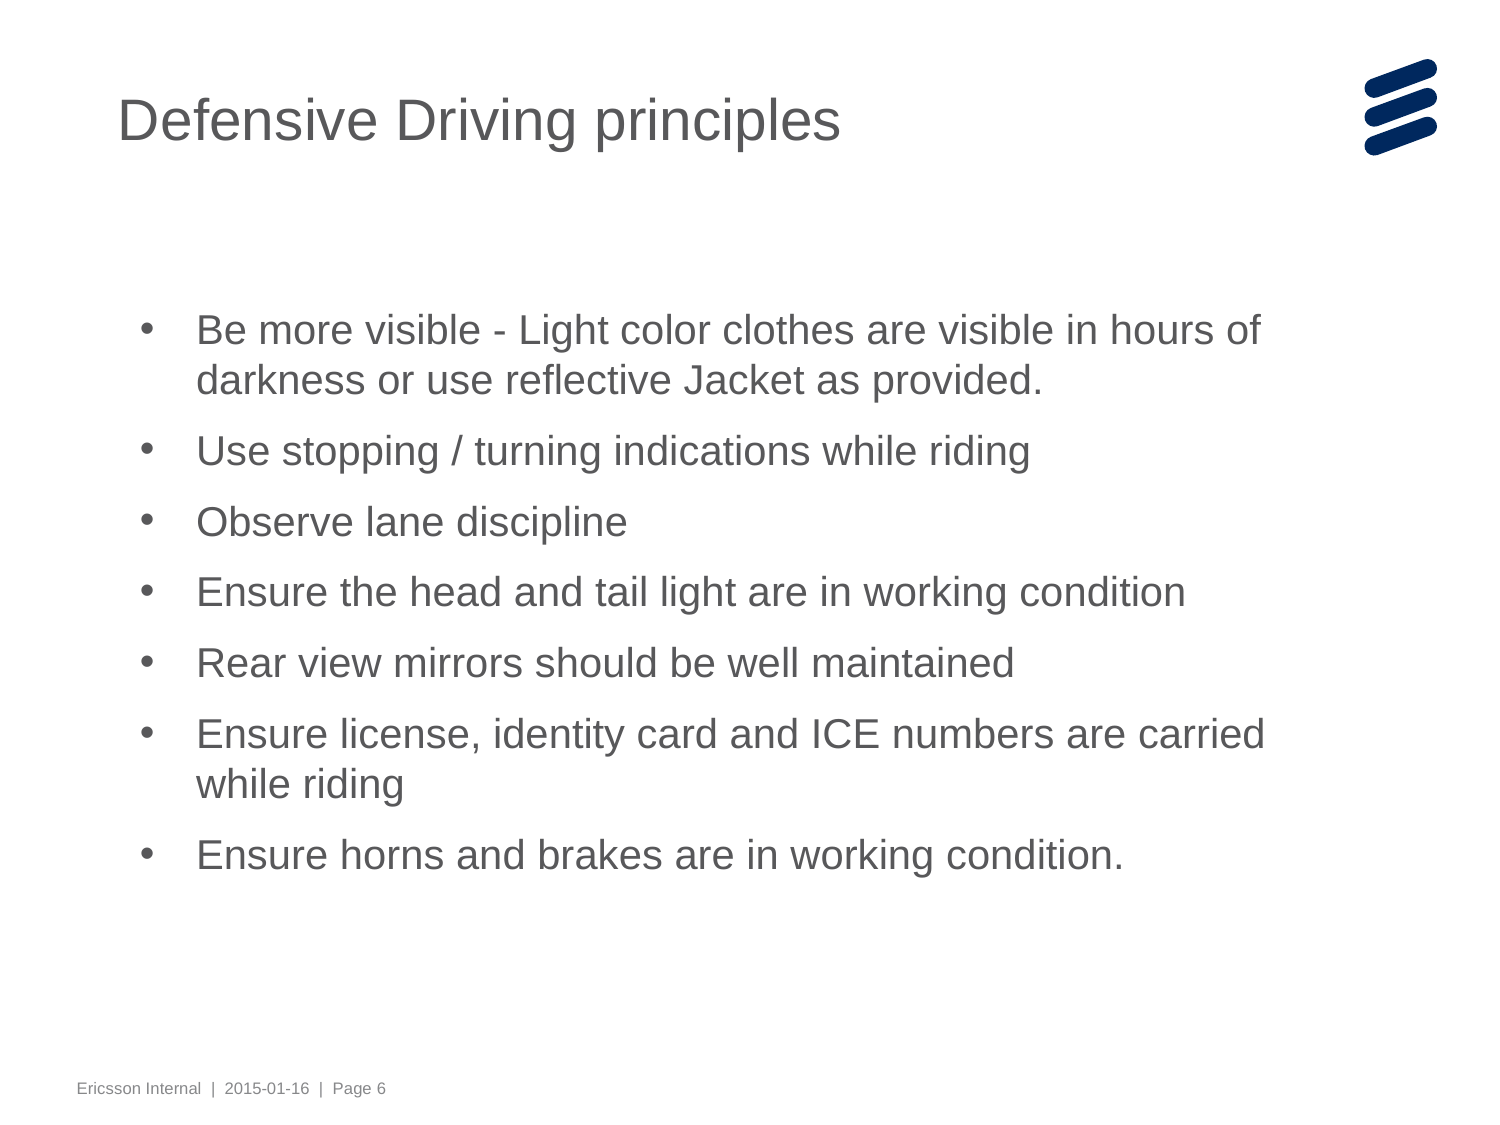

# Defensive Driving principles
Be more visible - Light color clothes are visible in hours of darkness or use reflective Jacket as provided.
Use stopping / turning indications while riding
Observe lane discipline
Ensure the head and tail light are in working condition
Rear view mirrors should be well maintained
Ensure license, identity card and ICE numbers are carried while riding
Ensure horns and brakes are in working condition.